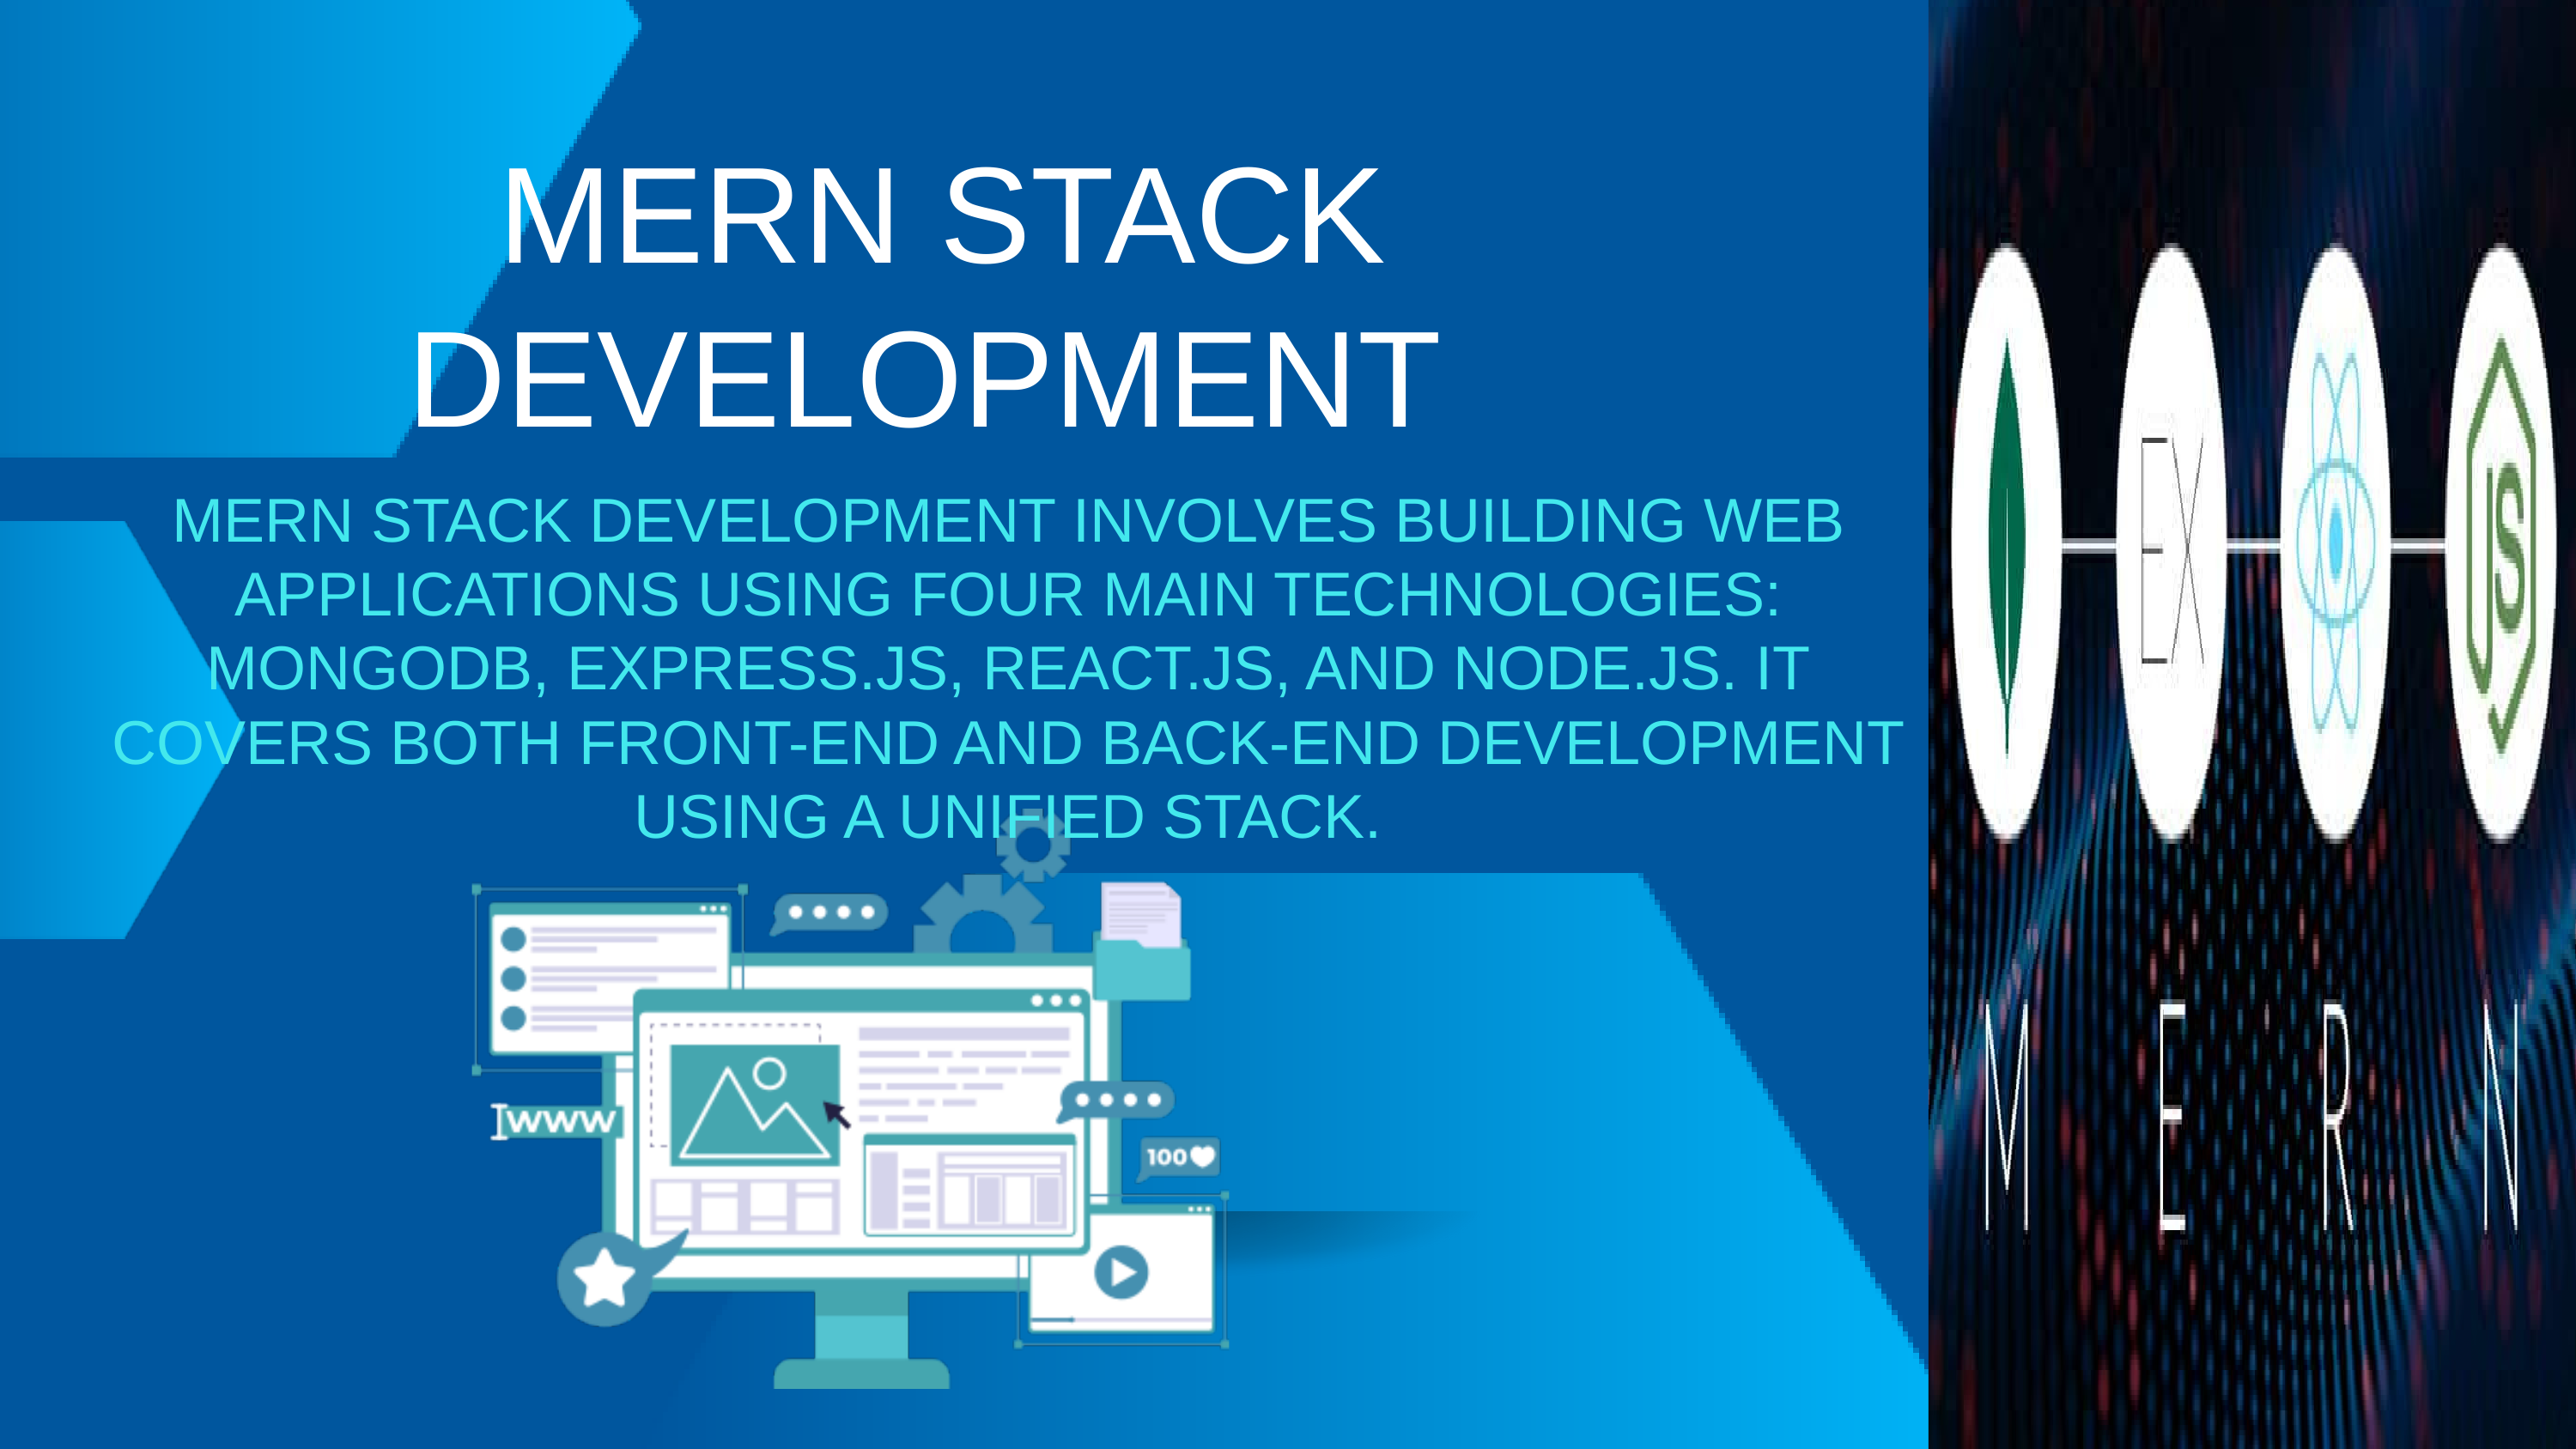

MERN STACK DEVELOPMENT

MERN STACK DEVELOPMENT INVOLVES BUILDING WEB APPLICATIONS USING FOUR MAIN TECHNOLOGIES: MONGODB, EXPRESS.JS, REACT.JS, AND NODE.JS. IT COVERS BOTH FRONT-END AND BACK-END DEVELOPMENT USING A UNIFIED STACK.